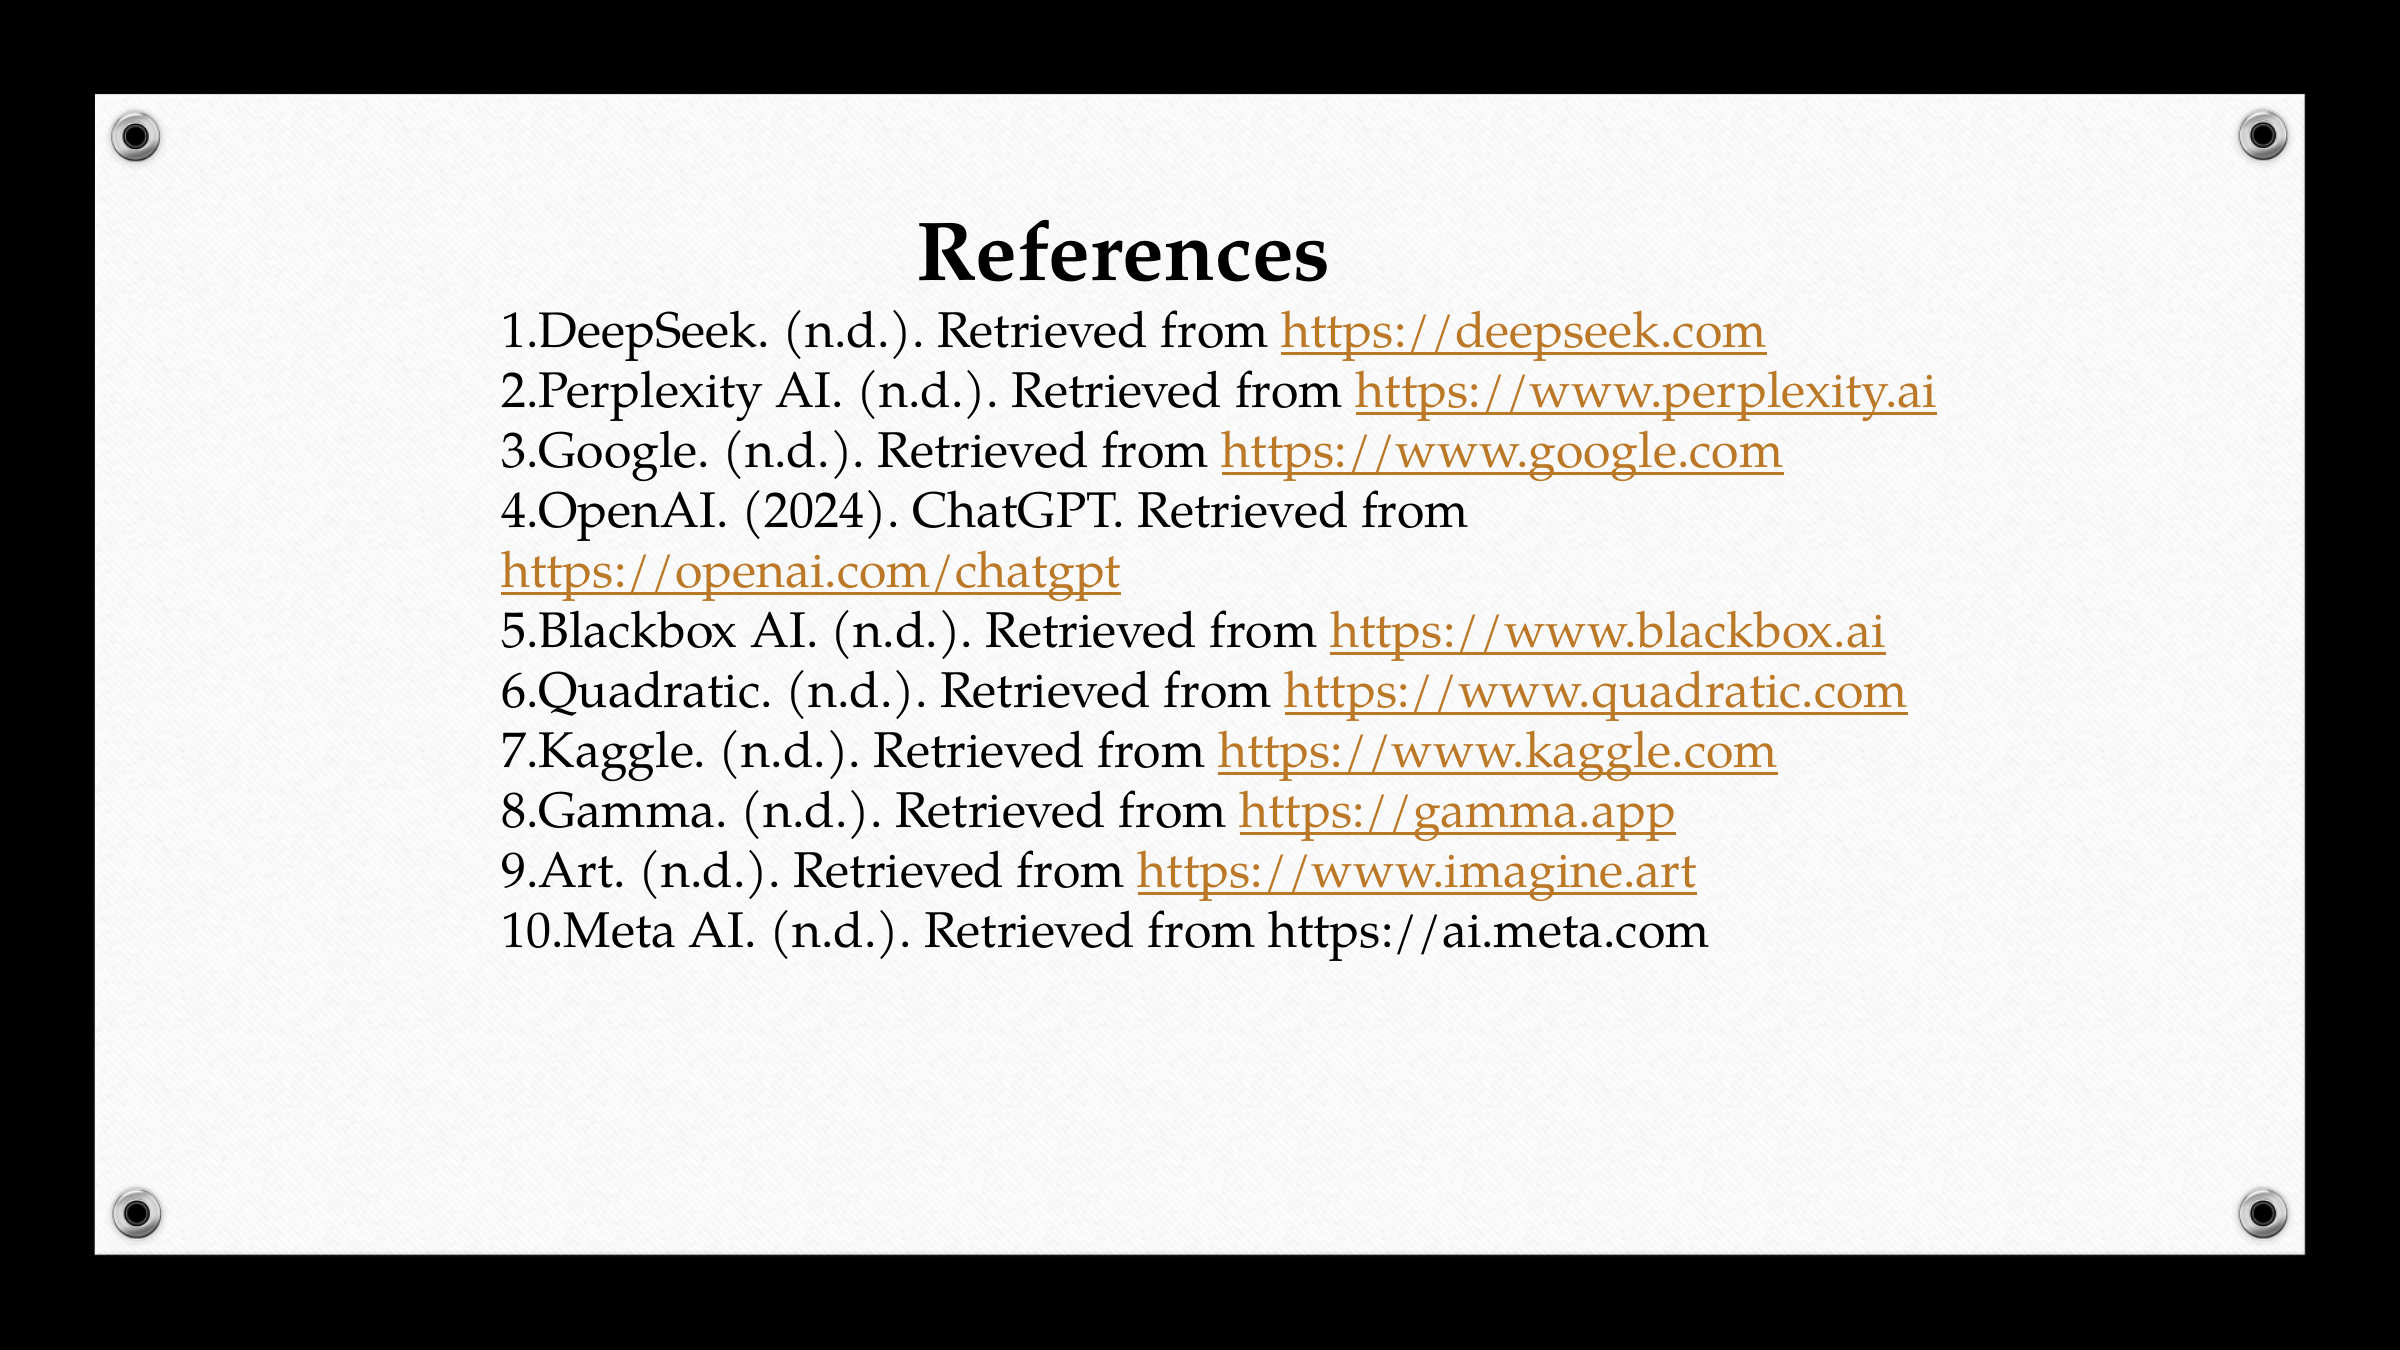

References
DeepSeek. (n.d.). Retrieved from https://deepseek.com
Perplexity AI. (n.d.). Retrieved from https://www.perplexity.ai
Google. (n.d.). Retrieved from https://www.google.com
OpenAI. (2024). ChatGPT. Retrieved from https://openai.com/chatgpt
Blackbox AI. (n.d.). Retrieved from https://www.blackbox.ai
Quadratic. (n.d.). Retrieved from https://www.quadratic.com
Kaggle. (n.d.). Retrieved from https://www.kaggle.com
Gamma. (n.d.). Retrieved from https://gamma.app
Art. (n.d.). Retrieved from https://www.imagine.art
Meta AI. (n.d.). Retrieved from https://ai.meta.com